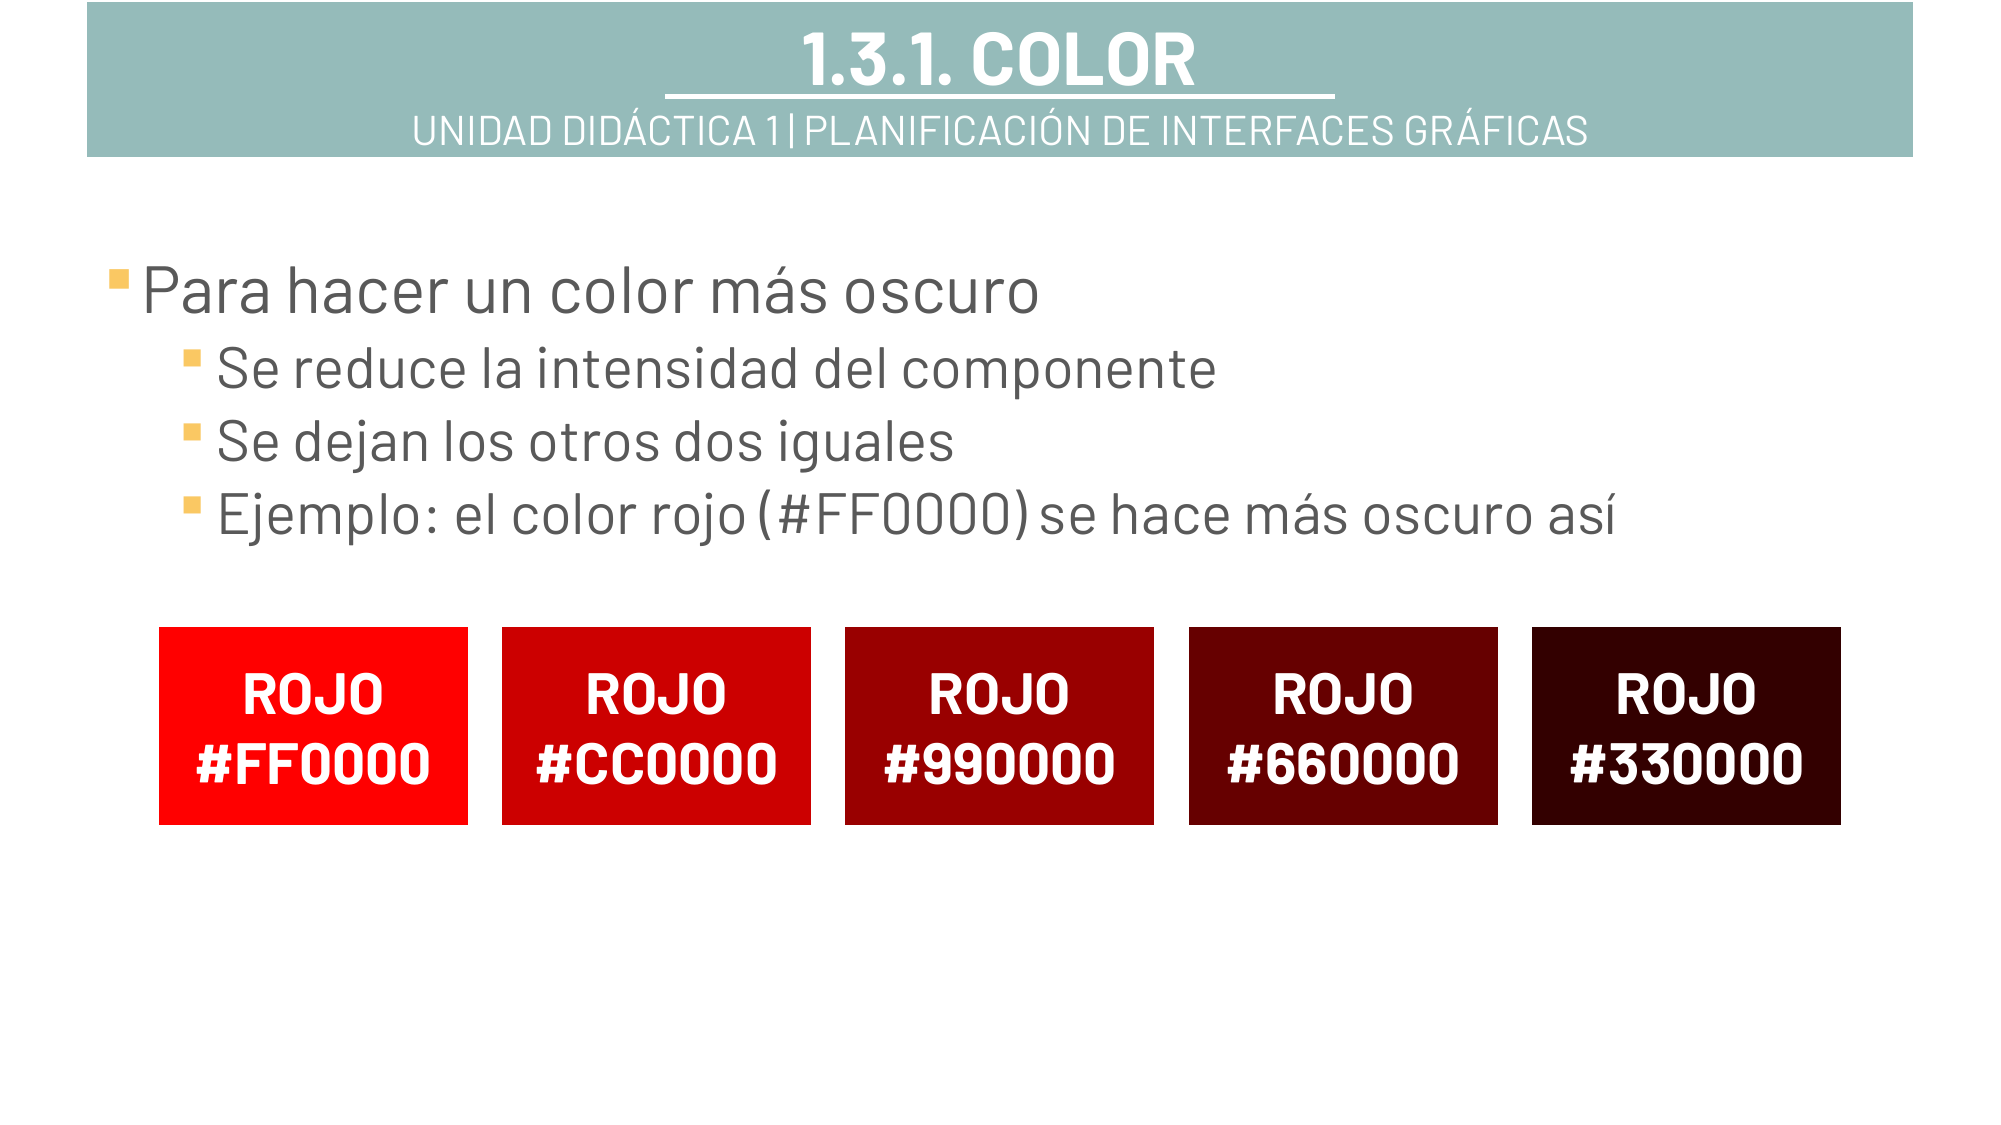

1.3.1. COLOR
UNIDAD DIDÁCTICA 1 | PLANIFICACIÓN DE INTERFACES GRÁFICAS
Para hacer un color más oscuro
Se reduce la intensidad del componente
Se dejan los otros dos iguales
Ejemplo: el color rojo (#FF0000) se hace más oscuro así

ROJO
#FF0000
ROJO
#CC0000
ROJO
#990000
ROJO
#660000
ROJO
#330000